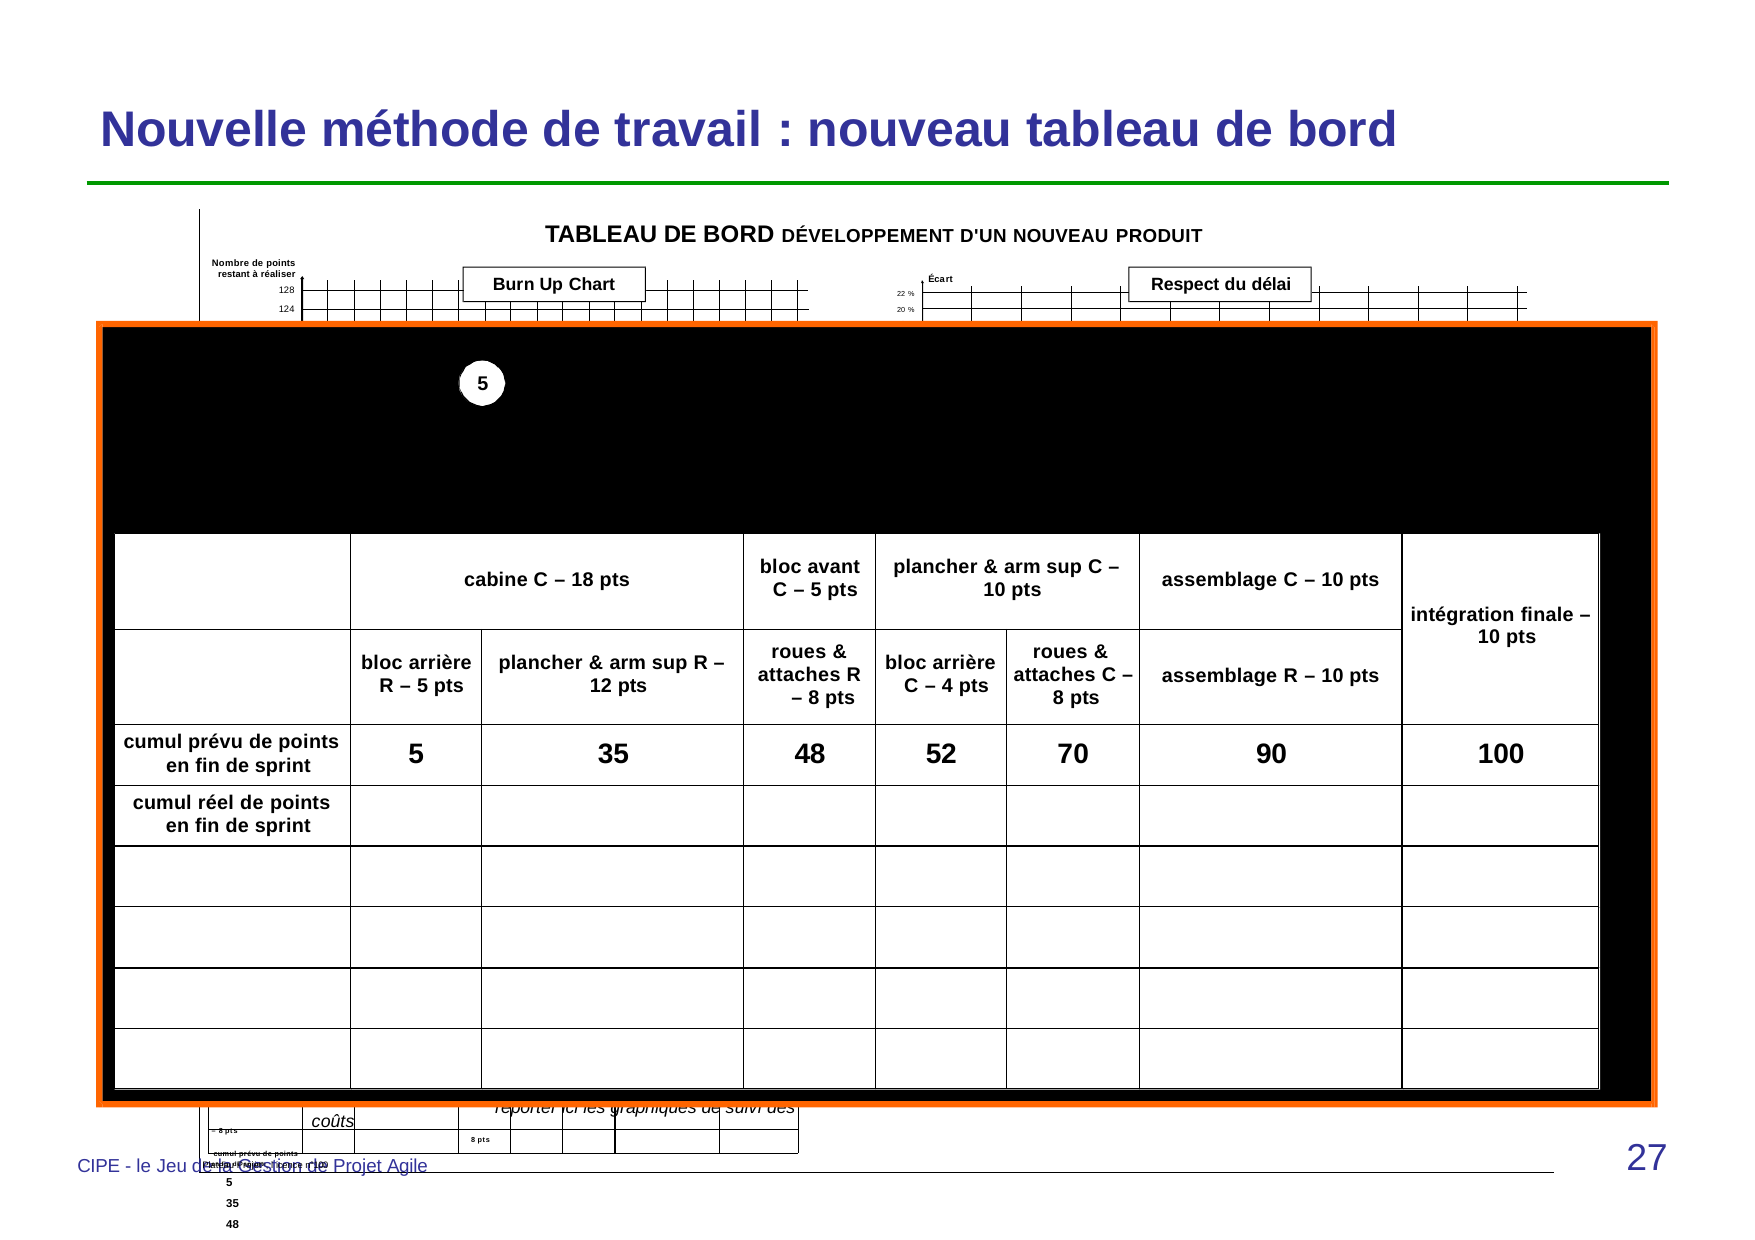

# Nouvelle méthode de travail : nouveau tableau de bord

TABLEAU DE BORD DÉVELOPPEMENT D'UN NOUVEAU PRODUIT
Nombre de points  restant à réaliser
128
124

Écart
Burn Up Chart	Respect du délai

22 %
20 %
18 %

120
16%
116
14 %
112	12 %
108	10 %
104	8 %
6 %
100	100
4 %
96	2 %
92	0 %
88	90	- 2 %
- 4 %
84
- 6 %
80	- 8%
76	- 10 %
72	- 12 %
70	- 14 %
68
- 16 %
64	- 18 %
60	- 20 %
56	- 22 %

52	52		cabine	bloc arrière plancher & bloc avant roues & plancher & bloc arrière roues & assemblage assemblage intégration  sprints			arm sup	attaches	arm sup	attaches	finale
48	48		camion	remorque         remorque	camion	remorque	camion	camion	camion	camion	remorque  durée prévue
44	(minutes)	30	10	20	10	10	20	10	10	20	20	15
40	heure de début
réelle
36
35	heure de fin
32	réelle
durée réelle ( y/c
28	boucle de retour)
écart en %
24	(réelle / prévue)
20
16
12
8
4	5

0
55 1h00 1h05 1h10 1h15 1h20 1h25 1h30 1h35 1h40 1h45 1h50 1h55 2h00 2h05 2h10 2h15 2h20 2h25 2h30

cabine C – 18 pts	bloc avant plancher & arm sup C –
C – 5 pts	10 pts	assemblage C – 10 pts
intégration finale –  10 pts
bloc arrière plancher & arm sup R – roues & bloc arrière roues &
R – 5 pts	12 pts	attaches R      C – 4 pts    attaches C –    assemblage R – 10 pts	reporter ici les graphiques de suivi des coûts
– 8 pts	8 pts

cumul prévu de points
en fin de sprint	5	35	48	52	70	90	100
cumul réel de points  en fin de sprint

5

|  |  |  |  |  |  |  |  |  |  |  |  |  |  |  |  |  |  |  |  |
| --- | --- | --- | --- | --- | --- | --- | --- | --- | --- | --- | --- | --- | --- | --- | --- | --- | --- | --- | --- |
|  | cabine C – 18 pts |  |  |  |  |  | bloc avant C – 5 pts |  | plancher & arm sup C – 10 pts |  |  |  | assemblage C – 10 pts |  |  |  | intégration finale – 10 pts |  |  |
|  | bloc arrière R – 5 pts |  | plancher & arm sup R – 12 pts |  |  |  | roues & attaches R – 8 pts |  | bloc arrière C – 4 pts |  | roues & attaches C – 8 pts |  | assemblage R – 10 pts |  |  |  |  |  |  |
| cumul prévu de points en fin de sprint | 5 |  | 35 |  |  |  | 48 |  | 52 |  | 70 |  | 90 |  |  |  | 100 |  |  |
| cumul réel de points en fin de sprint |  |  |  |  |  |  |  |  |  |  |  |  |  |  |  |  |  |  |  |
|  |  |  |  |  |  |  |  |  |  |  |  |  |  |  |  |  |  |  |  |
|  |  |  |  |  |  |  |  |  |  |  |  |  |  |  |  |  |  |  |  |
|  |  |  |  |  |  |  |  |  |  |  |  |  |  |  |  |  |  |  |  |
|  |  |  |  |  |  |  |  |  |  |  |  |  |  |  |  |  |  |  |  |

|  |  |  |  |  |  |  |  |
| --- | --- | --- | --- | --- | --- | --- | --- |
|  |  |  |  |  |  |  |  |

27
CIPE - le Jeu
de la Gestion de Projet Agile
Plateau Projet®, l icence n°100